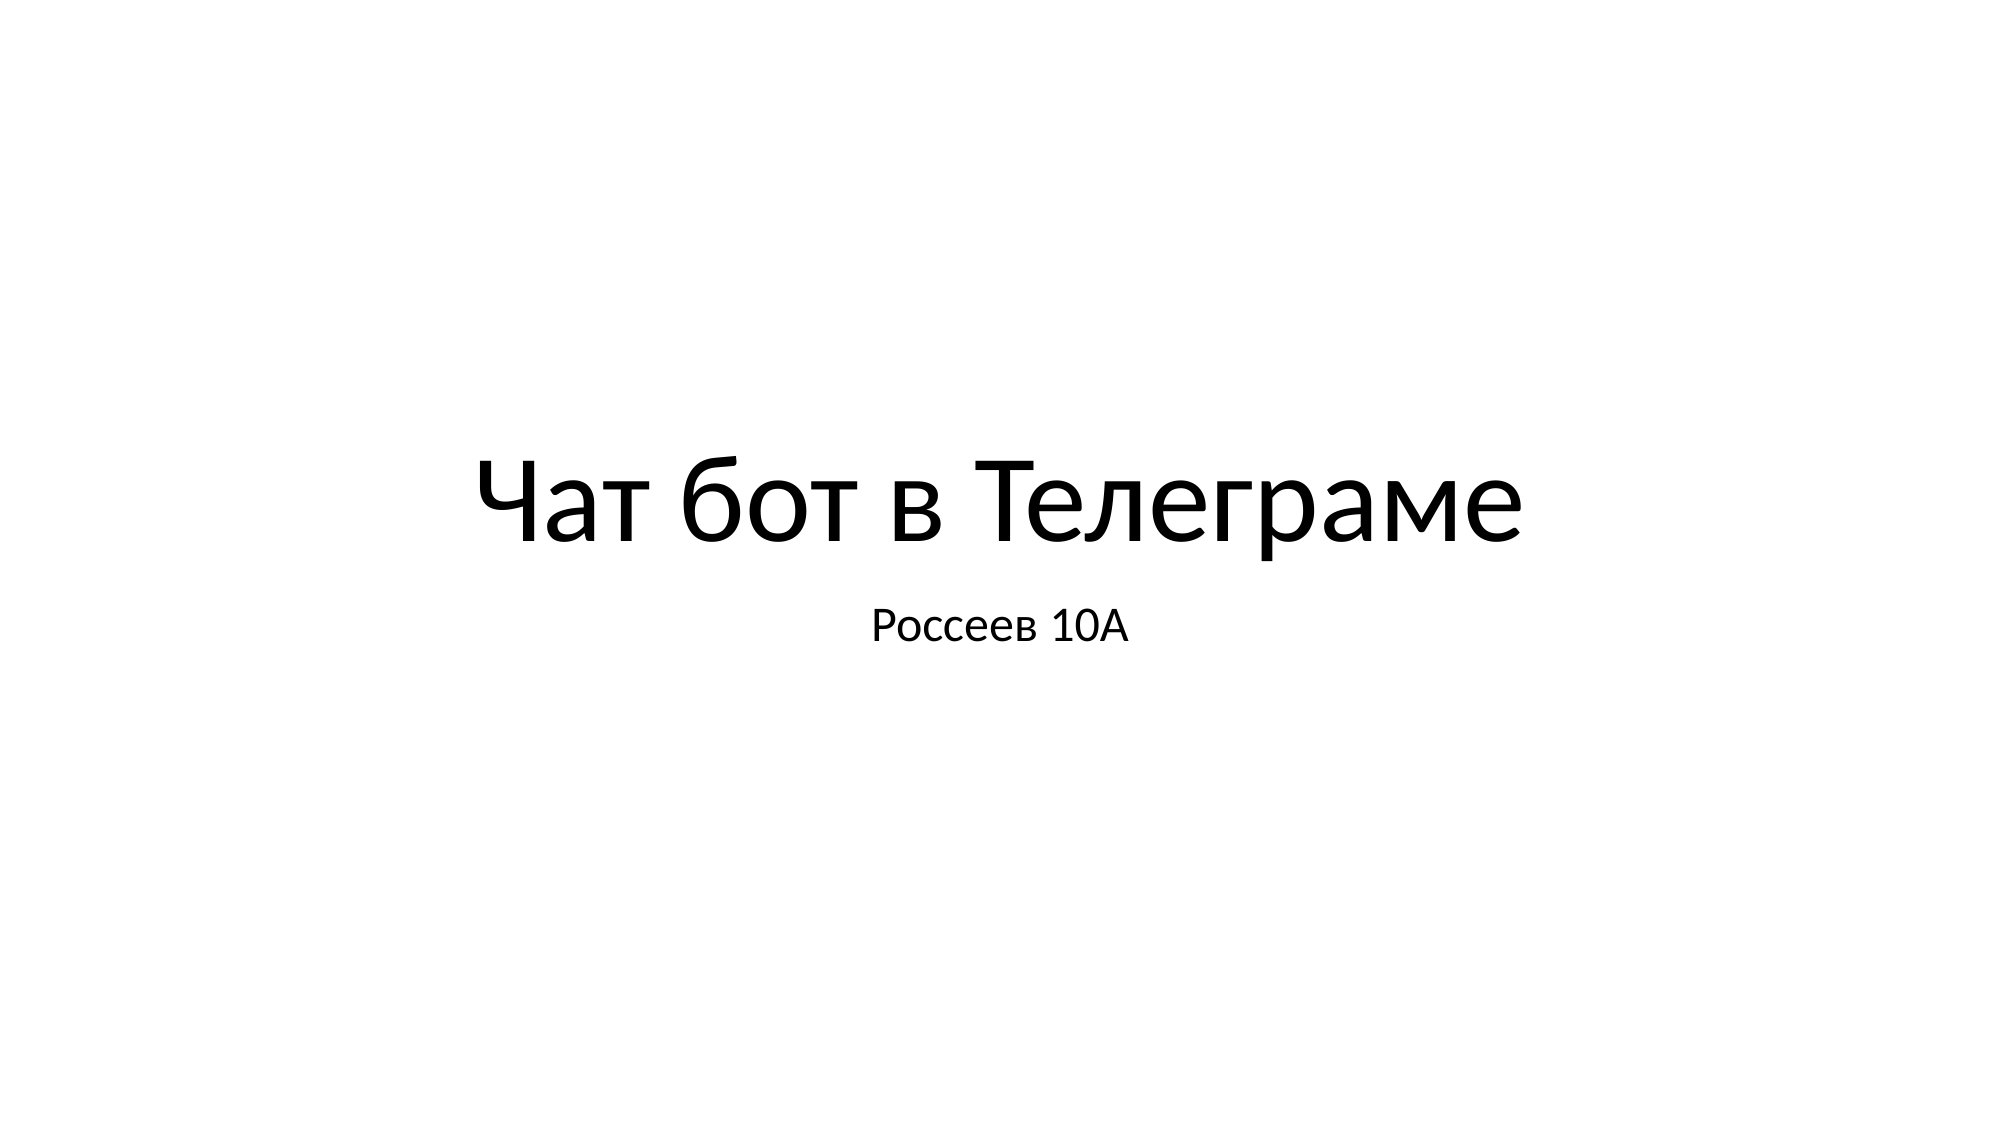

# Чат бот в Телеграме
Россеев 10А